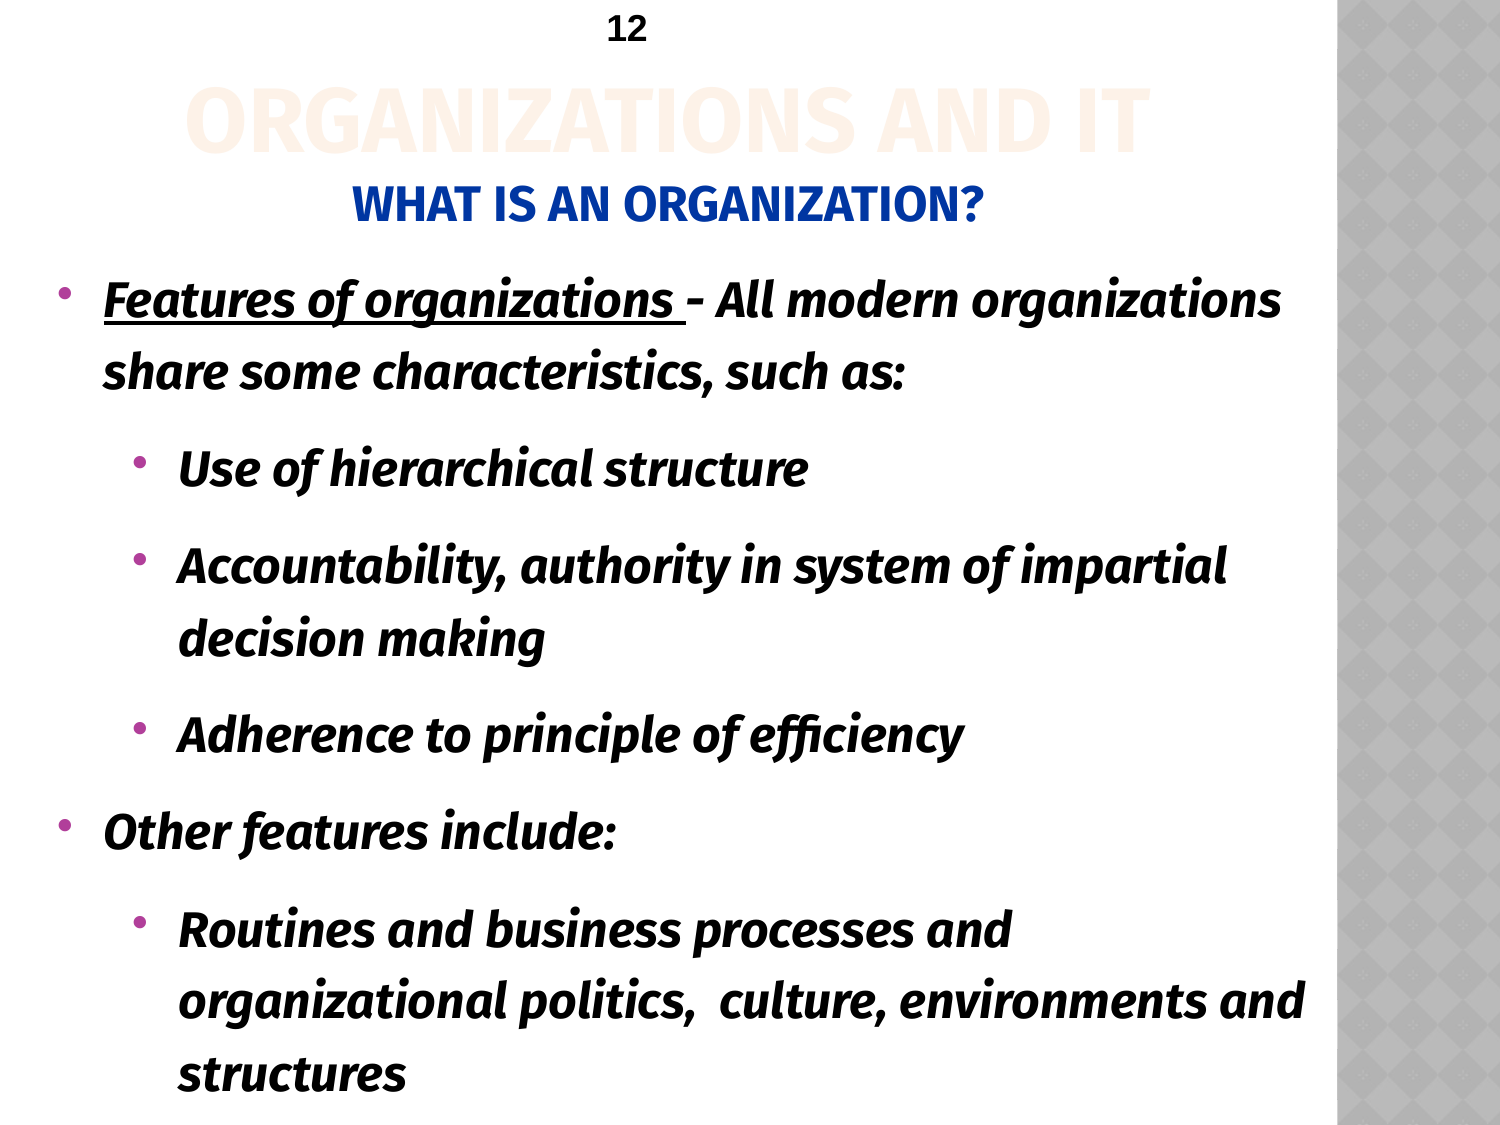

Organizations and IT
What is an organization?
Features of organizations - All modern organizations share some characteristics, such as:
Use of hierarchical structure
Accountability, authority in system of impartial decision making
Adherence to principle of efficiency
Other features include:
Routines and business processes and organizational politics,  culture, environments and structures